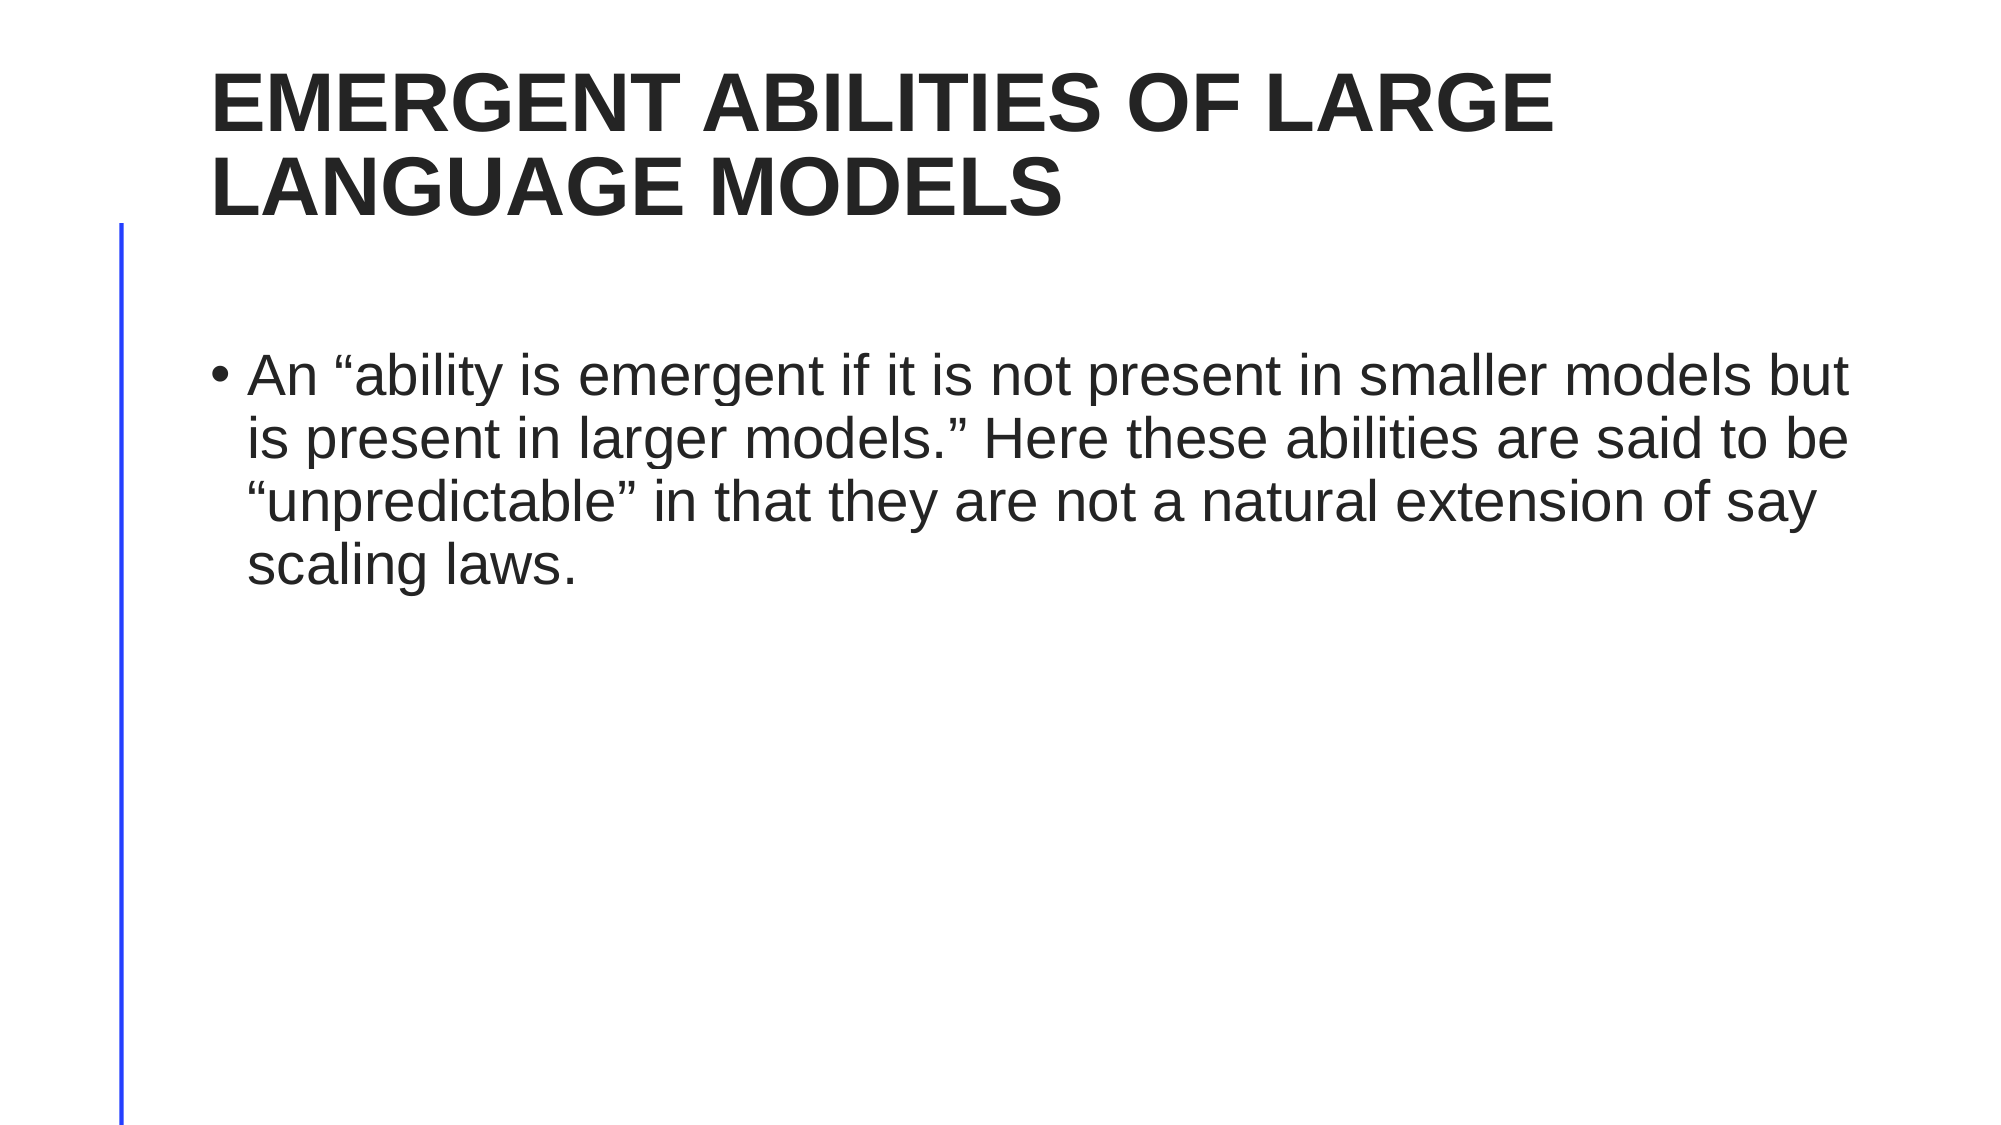

# Emergent Abilities of Large Language Models
An “ability is emergent if it is not present in smaller models but is present in larger models.” Here these abilities are said to be “unpredictable” in that they are not a natural extension of say scaling laws.